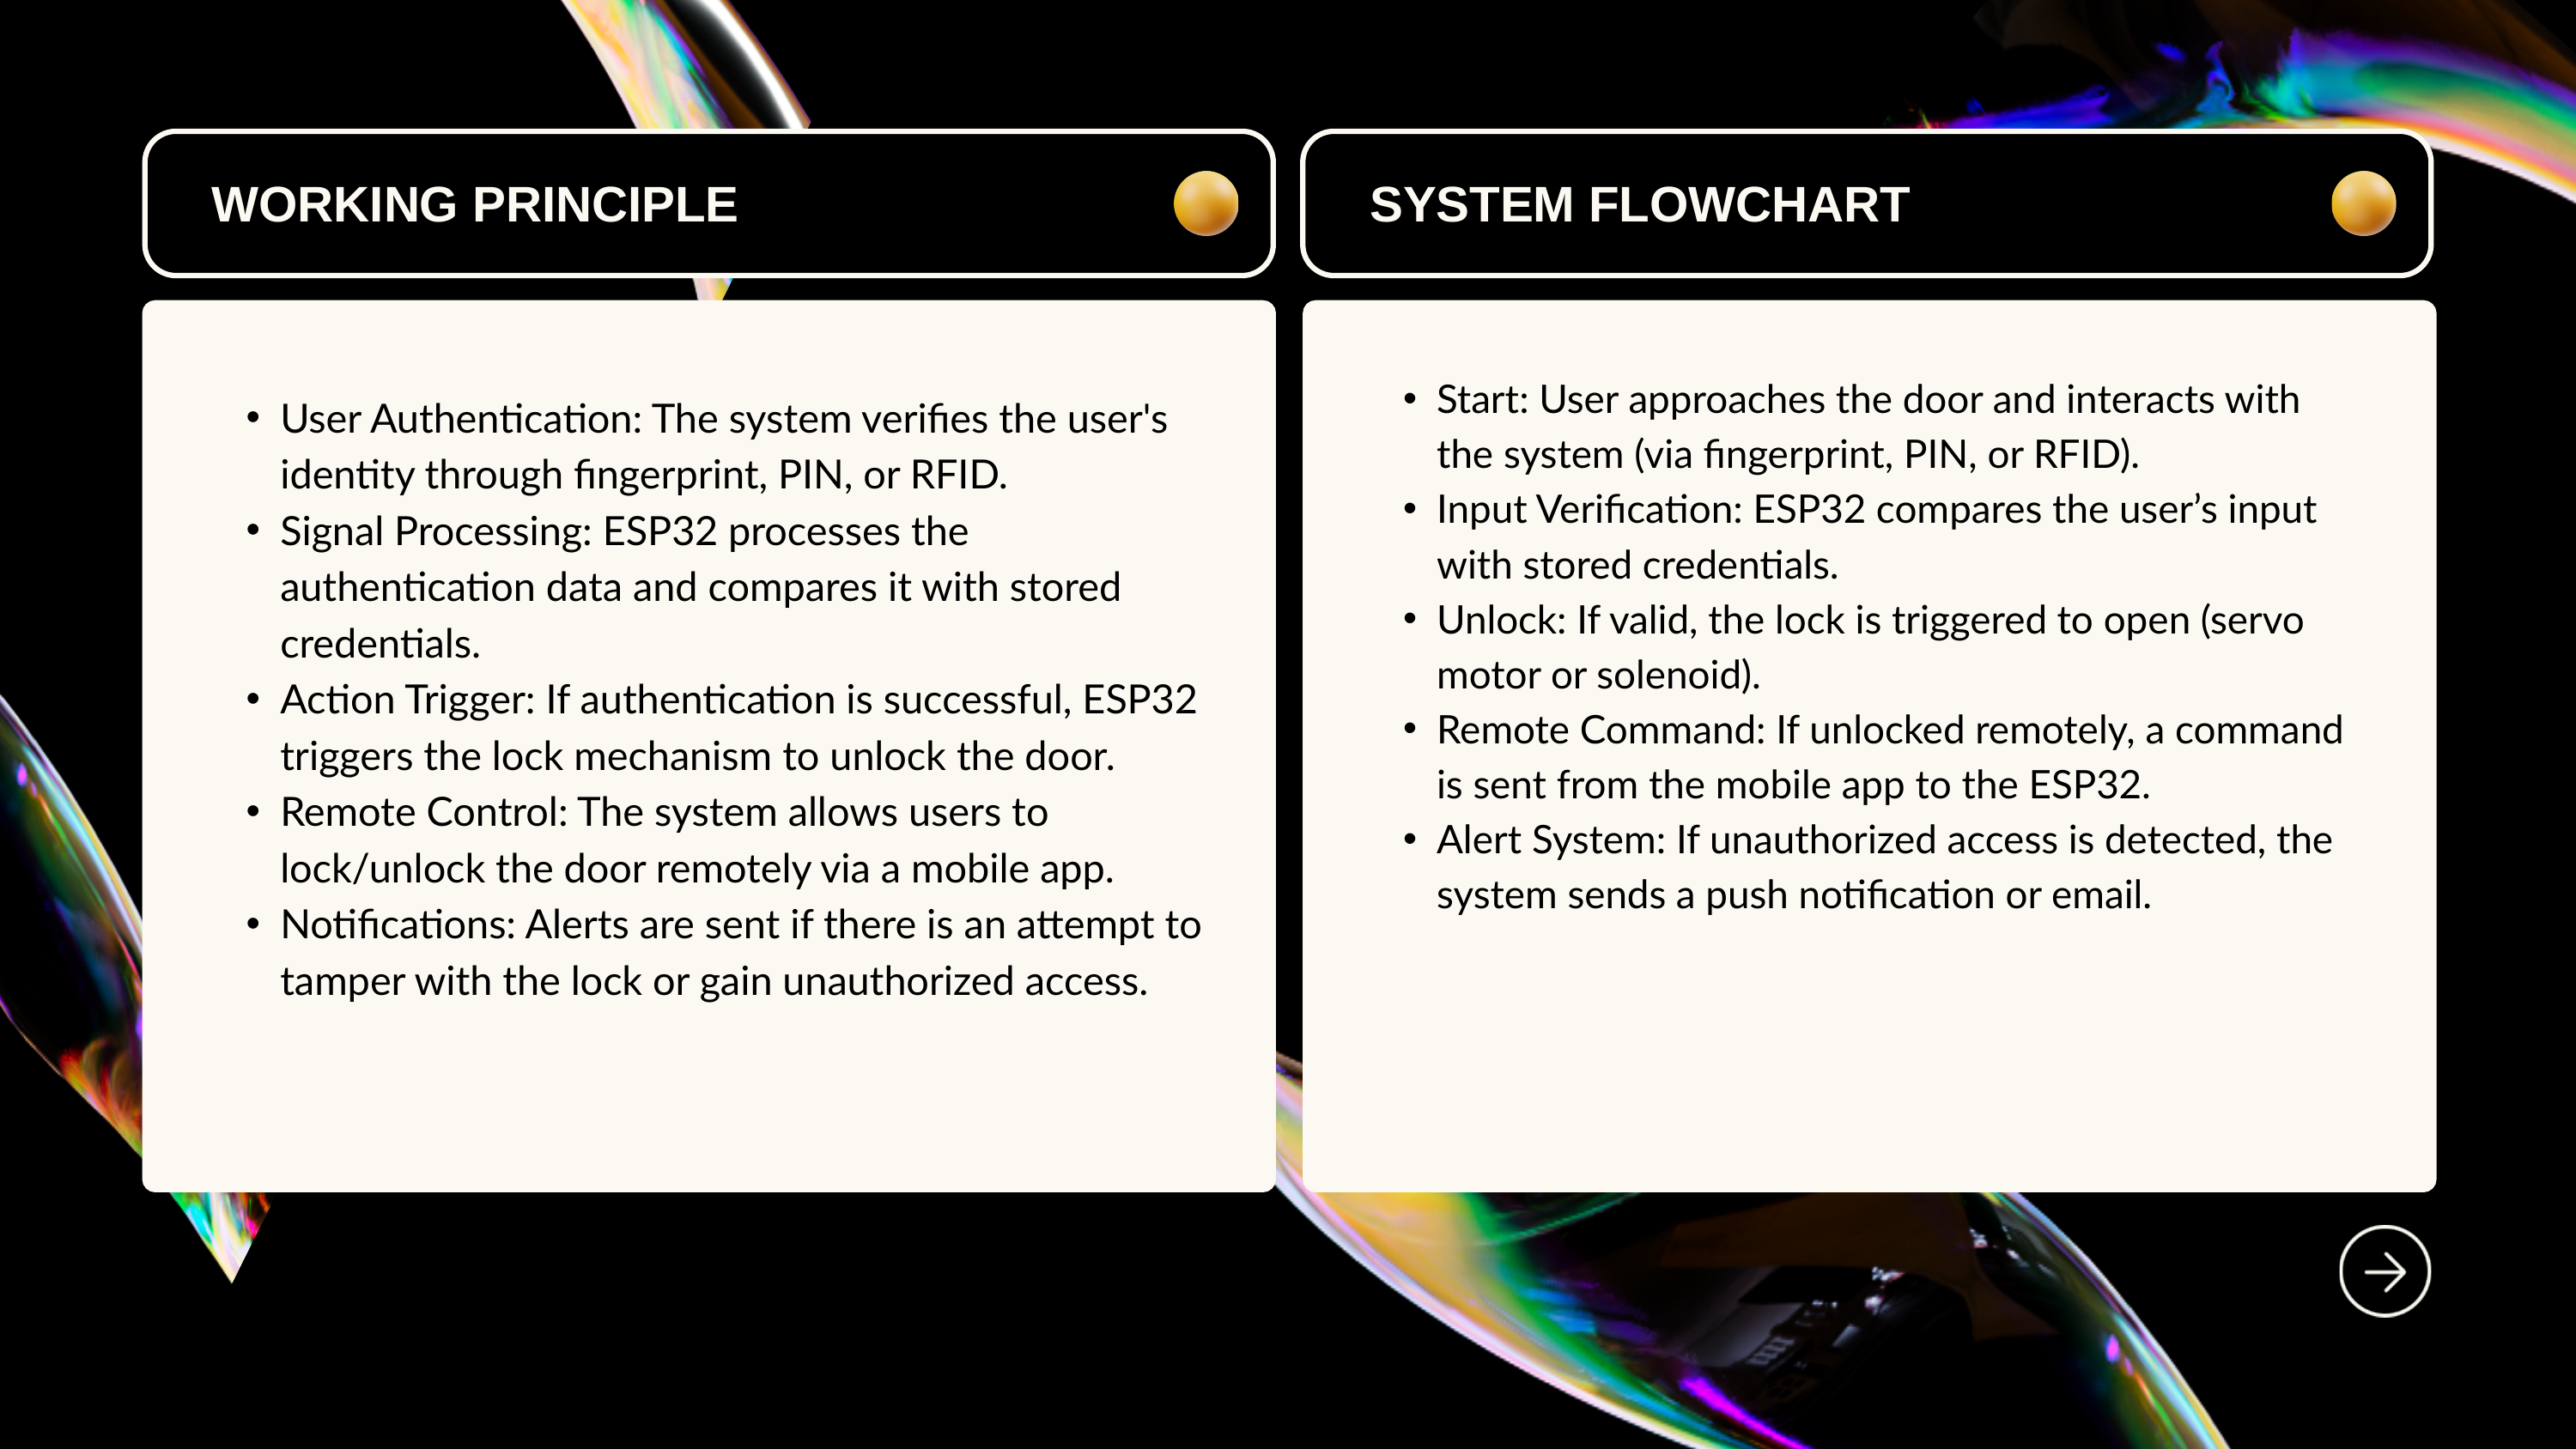

WORKING PRINCIPLE
SYSTEM FLOWCHART

Start: User approaches the door and interacts with the system (via fingerprint, PIN, or RFID).
Input Verification: ESP32 compares the user’s input with stored credentials.
Unlock: If valid, the lock is triggered to open (servo motor or solenoid).
Remote Command: If unlocked remotely, a command is sent from the mobile app to the ESP32.
Alert System: If unauthorized access is detected, the system sends a push notification or email.

User Authentication: The system verifies the user's identity through fingerprint, PIN, or RFID.
Signal Processing: ESP32 processes the authentication data and compares it with stored credentials.
Action Trigger: If authentication is successful, ESP32 triggers the lock mechanism to unlock the door.
Remote Control: The system allows users to lock/unlock the door remotely via a mobile app.
Notifications: Alerts are sent if there is an attempt to tamper with the lock or gain unauthorized access.